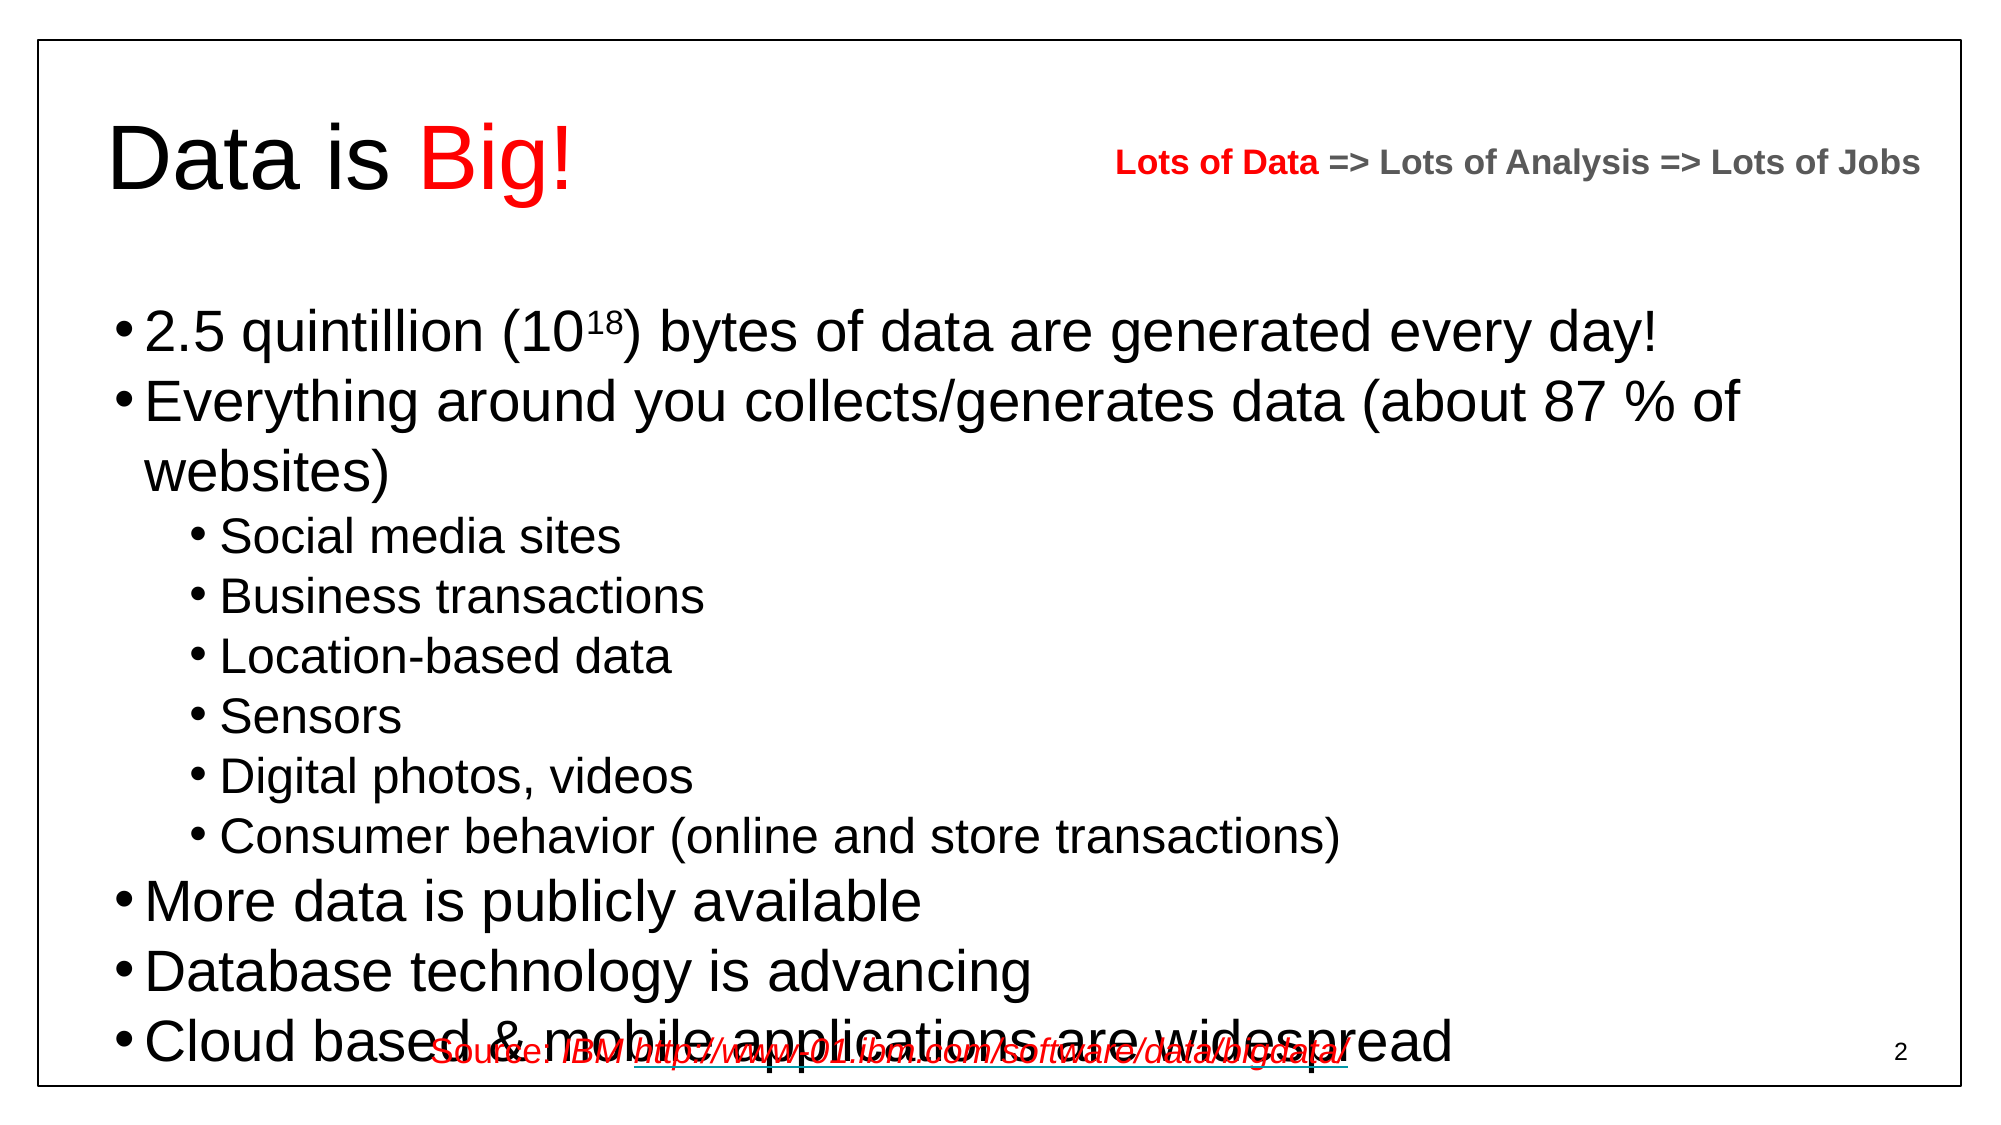

# Data is Big!
Lots of Data => Lots of Analysis => Lots of Jobs
2.5 quintillion (1018) bytes of data are generated every day!
Everything around you collects/generates data (about 87 % of websites)
Social media sites
Business transactions
Location-based data
Sensors
Digital photos, videos
Consumer behavior (online and store transactions)
More data is publicly available
Database technology is advancing
Cloud based & mobile applications are widespread
2
Source: IBM http://www-01.ibm.com/software/data/bigdata/